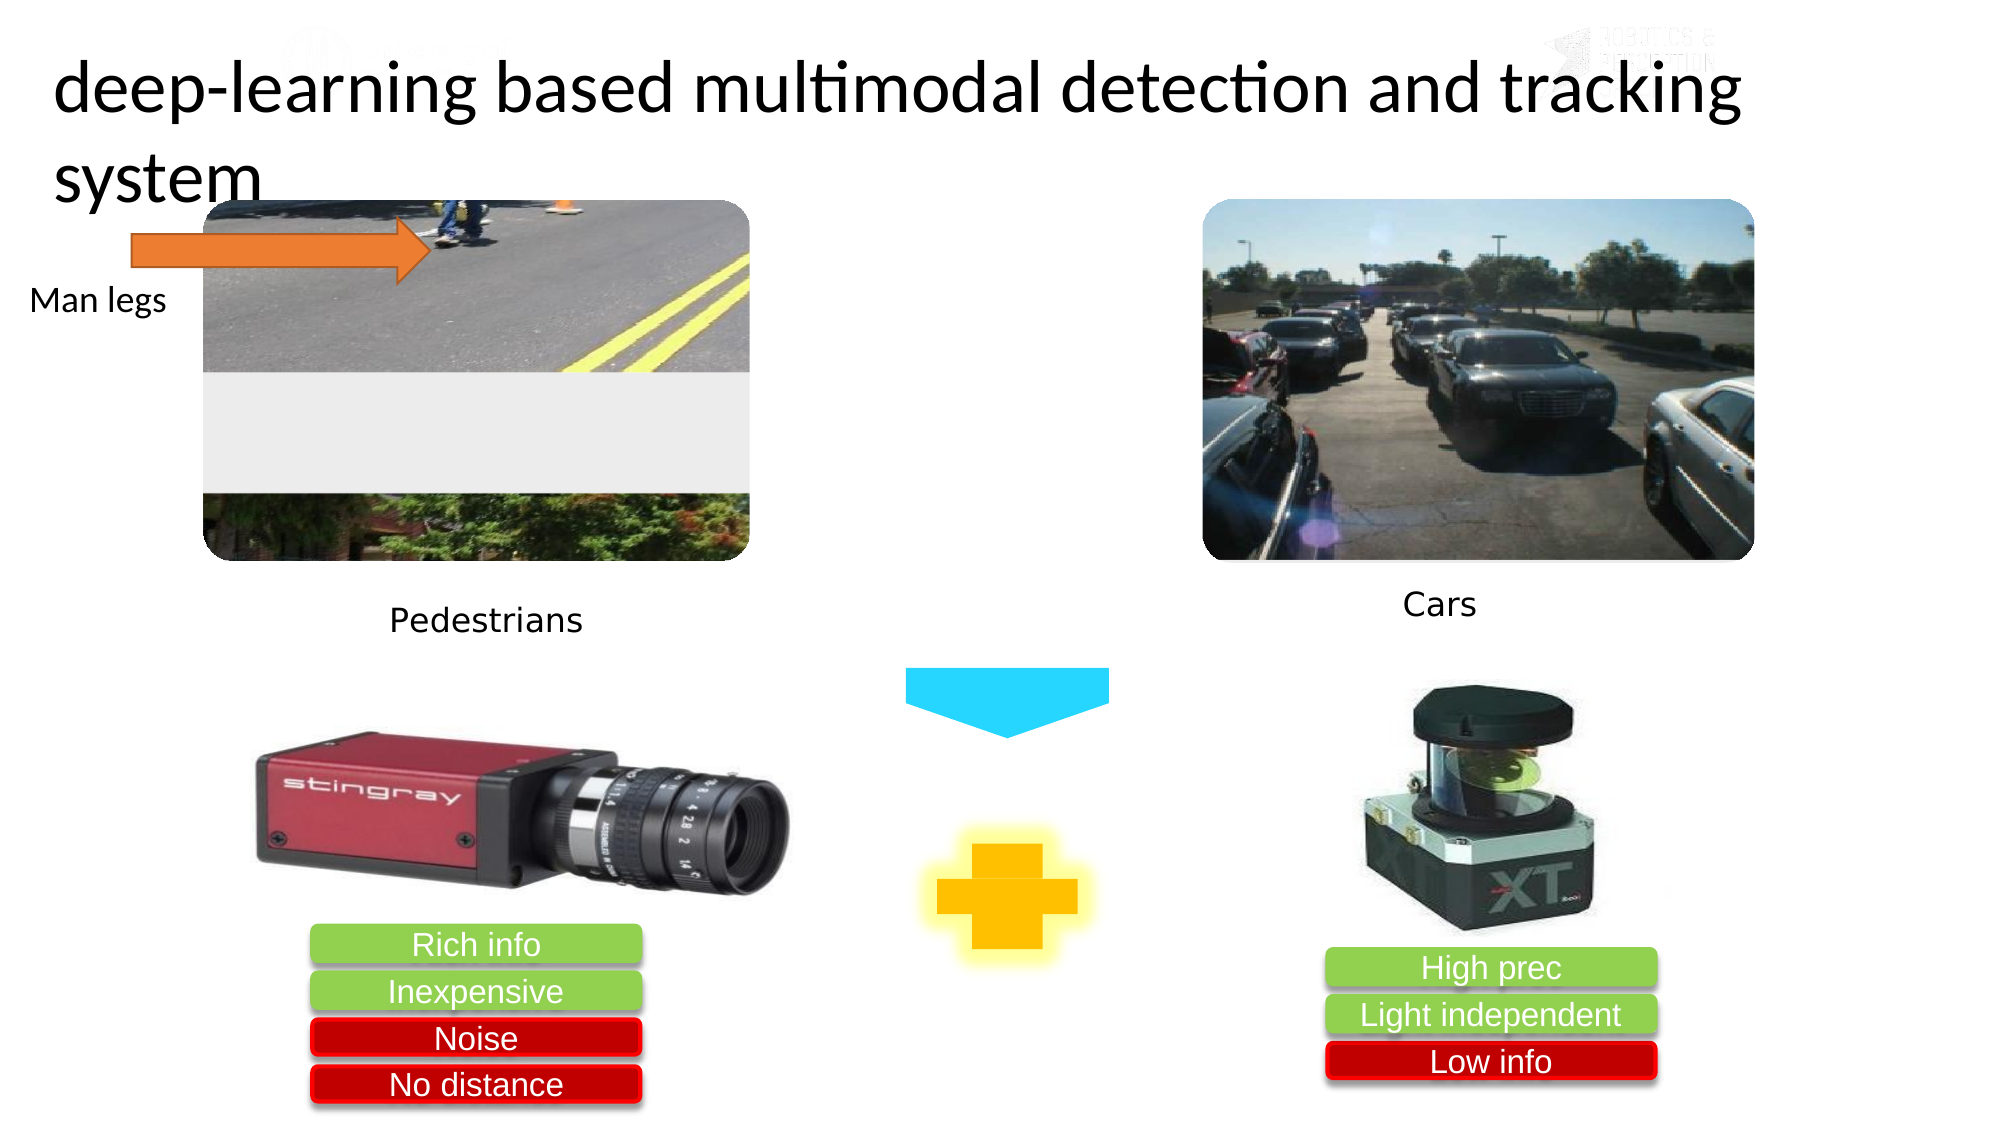

ASL
Autonomous Systems Lab
# deep-learning based multimodal detection and tracking system

Man legs
Cars
Pedestrians

Rich info

High prec

Inexpensive

Light independent

Noise

Low info

No distance